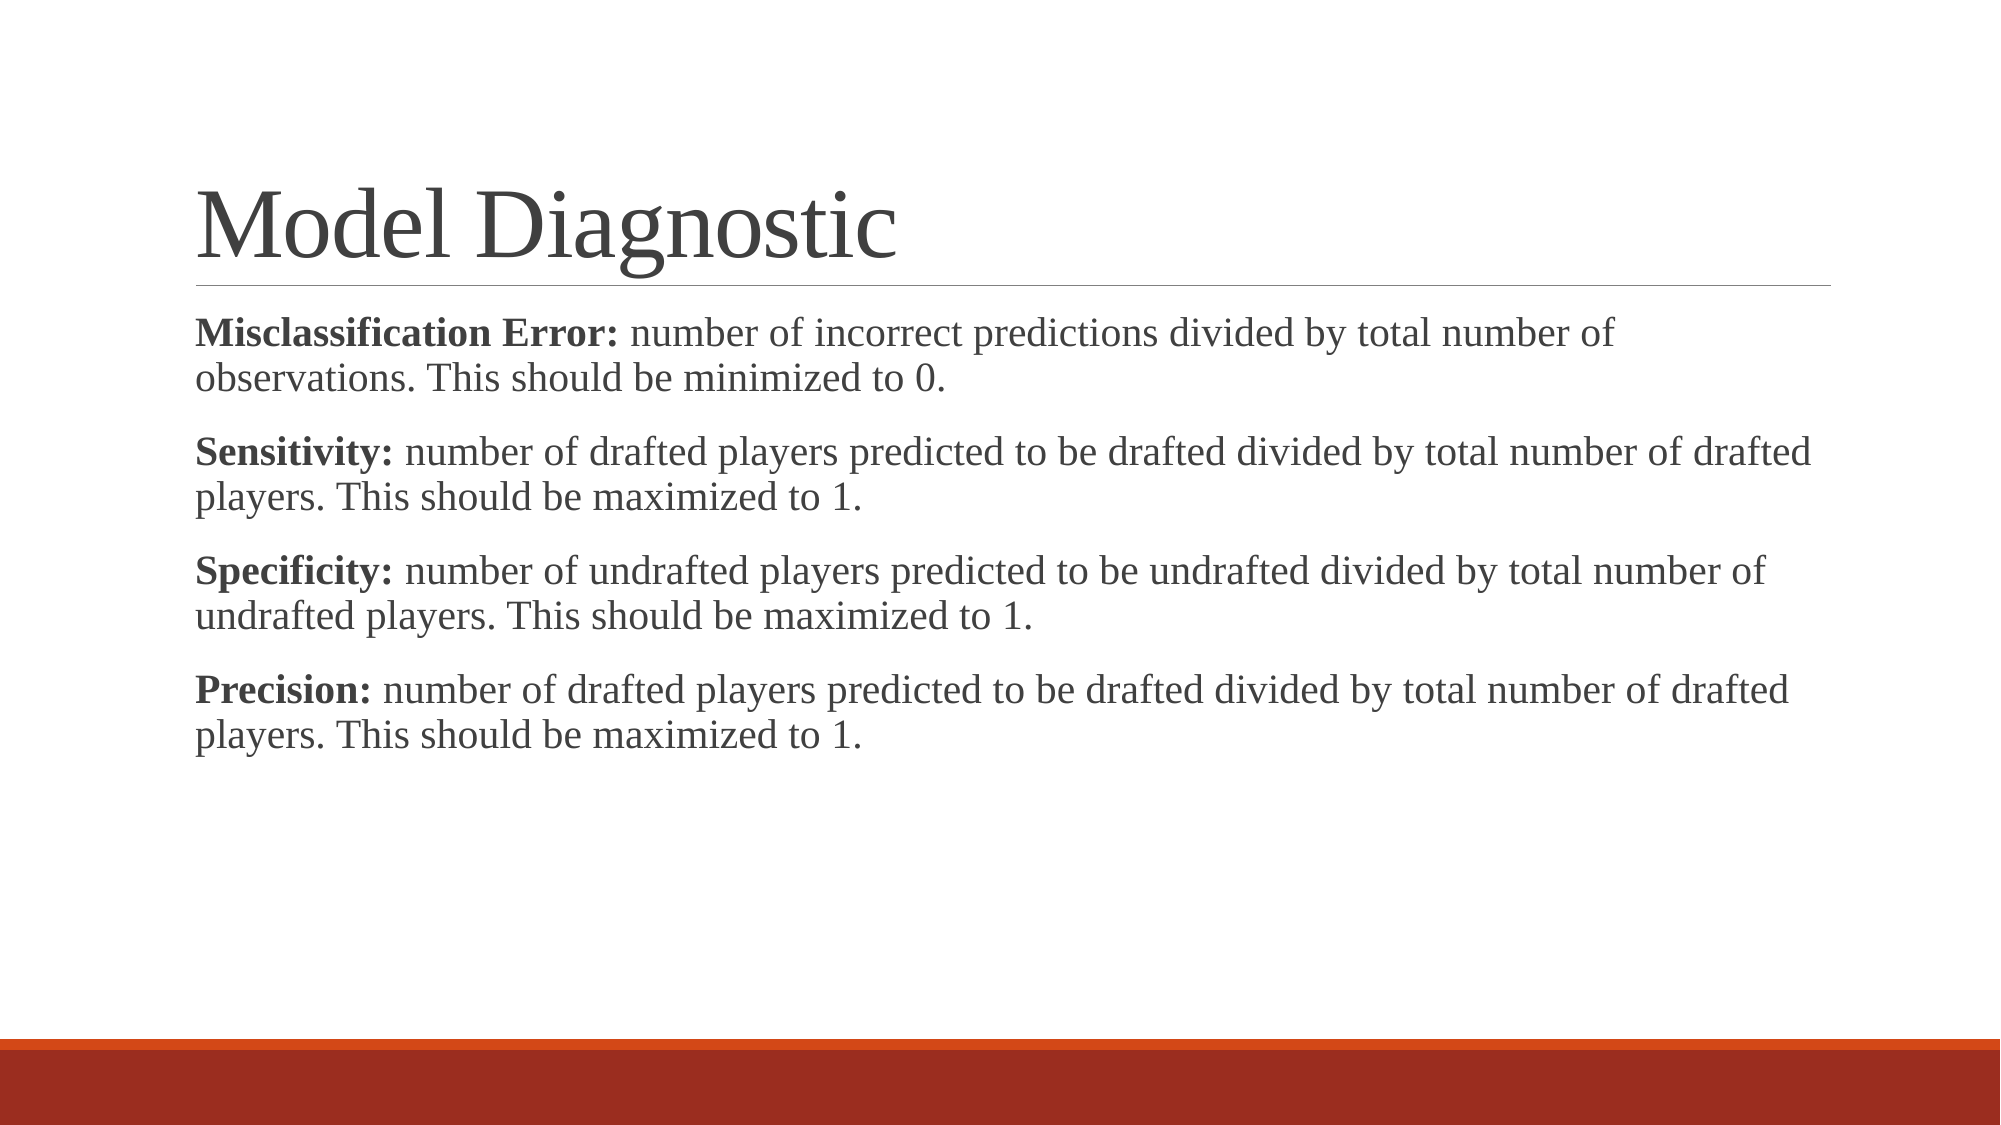

# Model Diagnostic
Misclassification Error: number of incorrect predictions divided by total number of observations. This should be minimized to 0.
Sensitivity: number of drafted players predicted to be drafted divided by total number of drafted players. This should be maximized to 1.
Specificity: number of undrafted players predicted to be undrafted divided by total number of undrafted players. This should be maximized to 1.
Precision: number of drafted players predicted to be drafted divided by total number of drafted players. This should be maximized to 1.